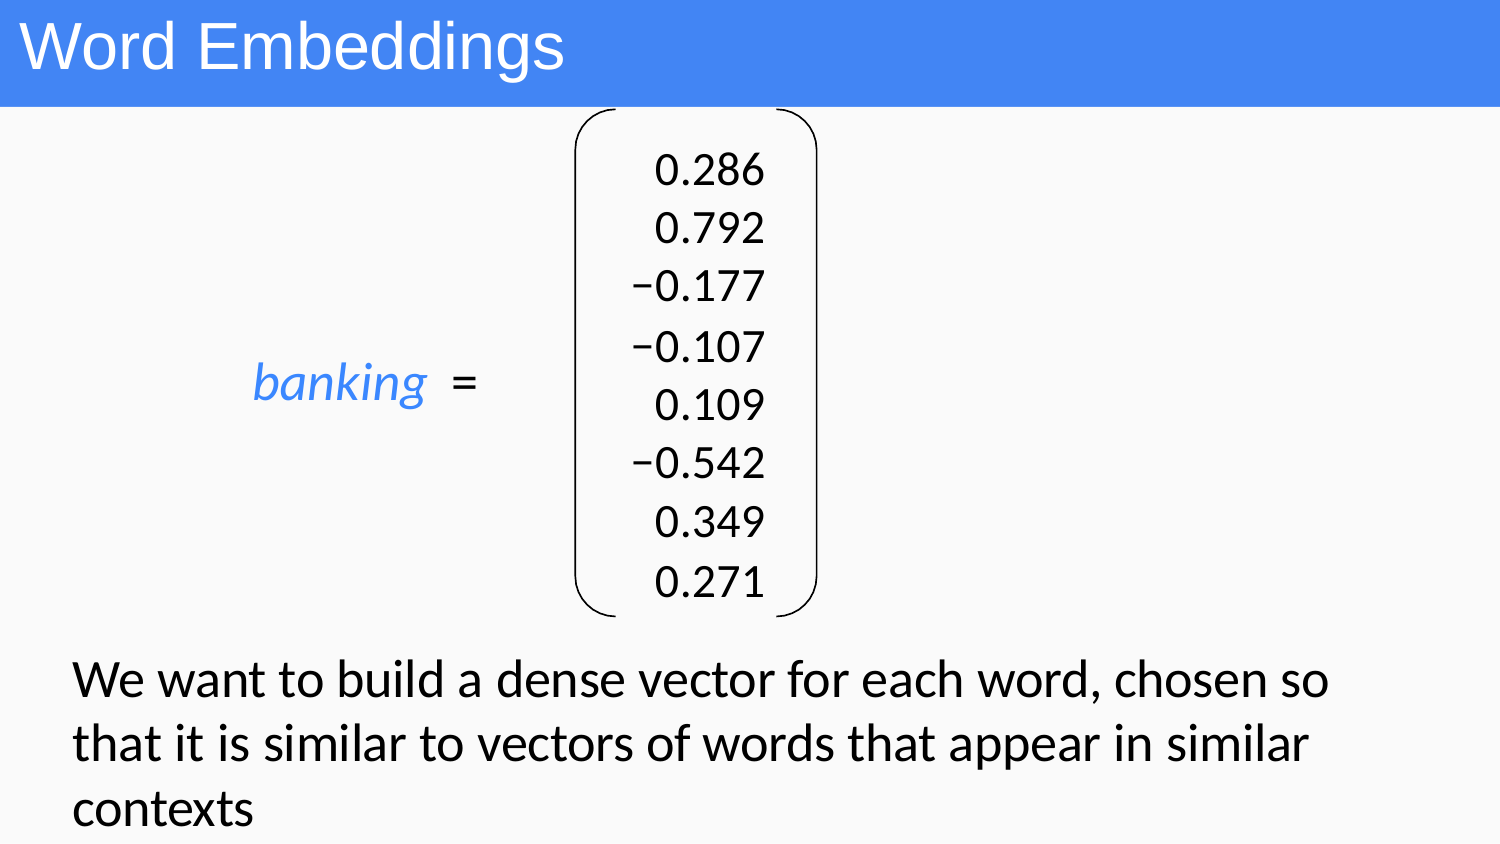

# Word Embeddings

0.286
0.792
−0.177
−0.107
0.109
−0.542
0.349
0.271
banking	=
We want to build a dense vector for each word, chosen so that it is similar to vectors of words that appear in similar contexts